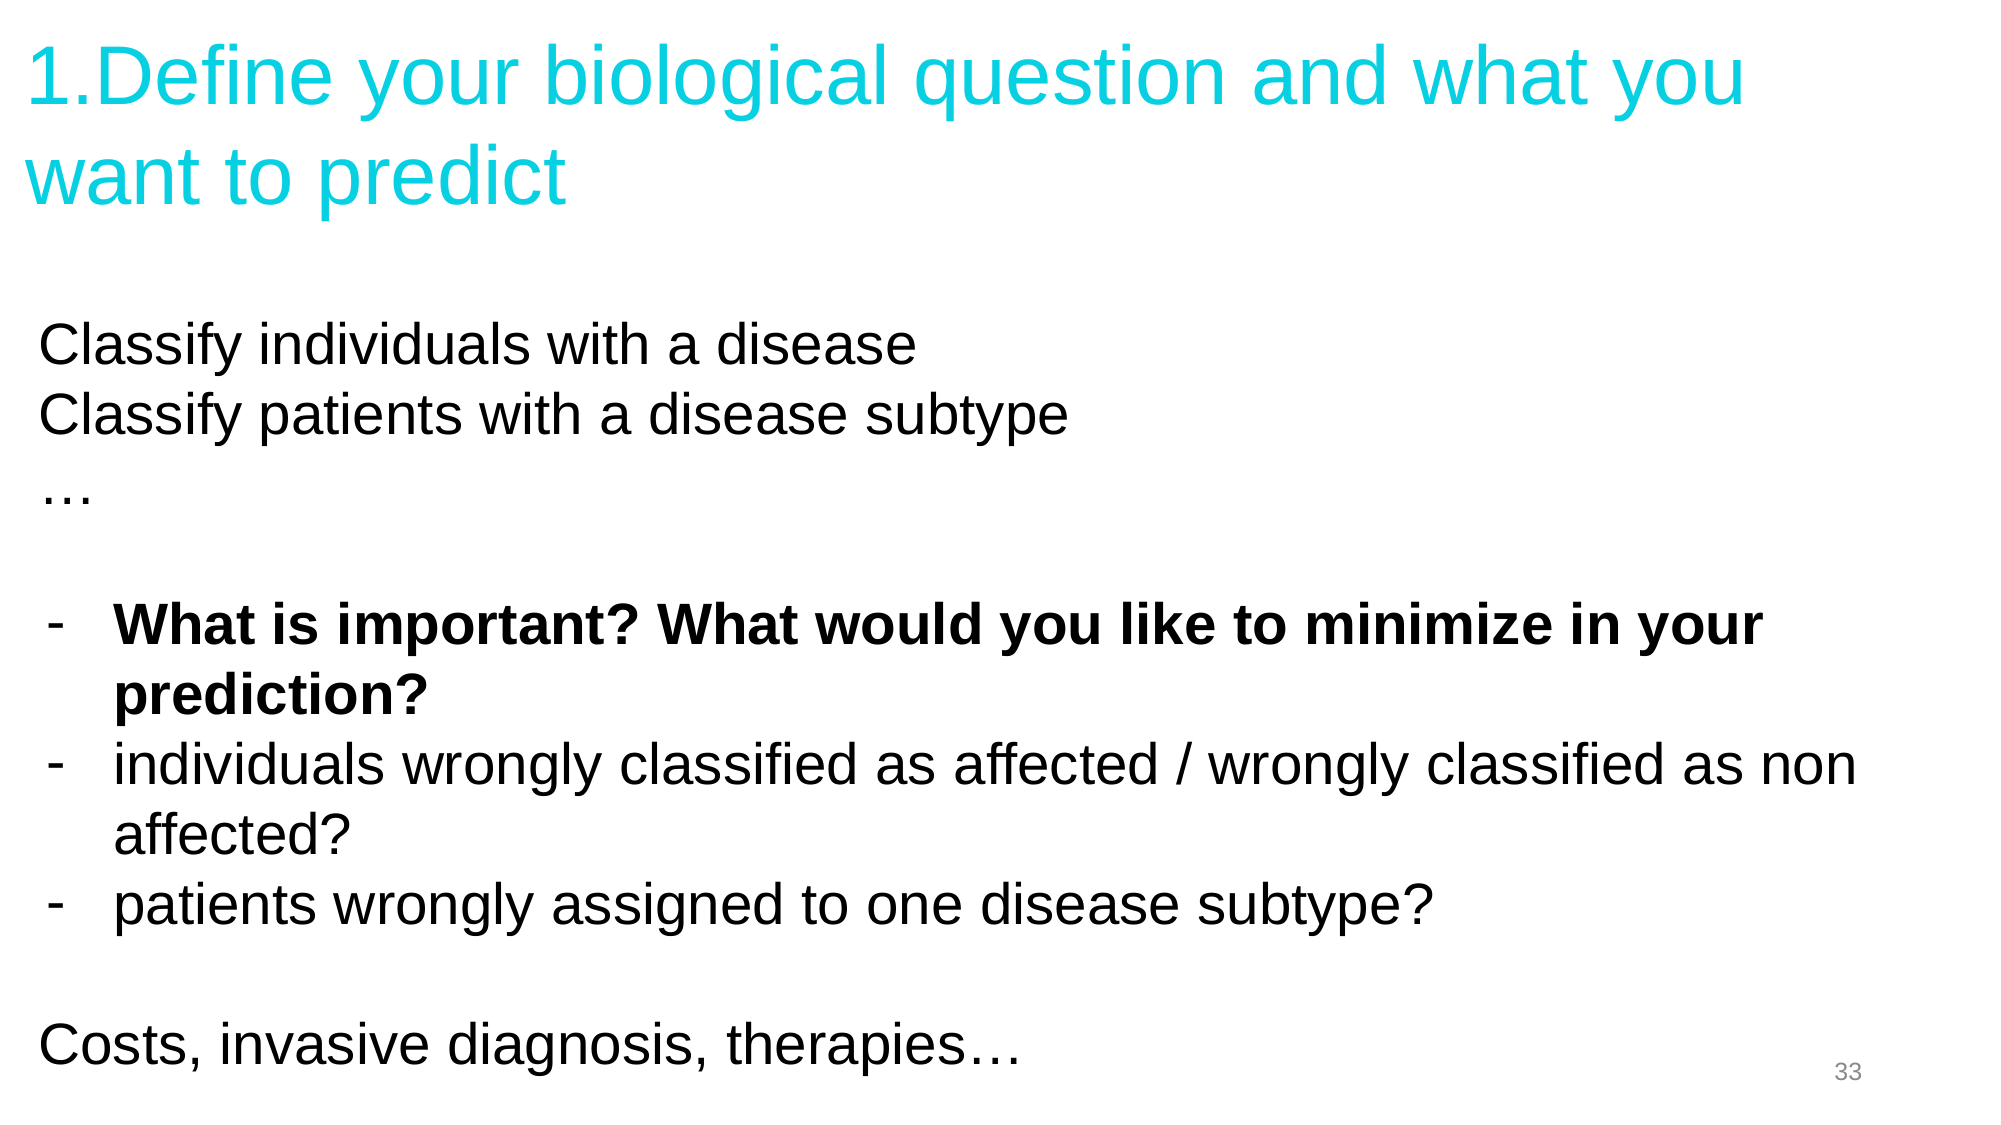

# 1.Define your biological question and what you want to predict
Classify individuals with a disease
Classify patients with a disease subtype
…

What is important? What would you like to minimize in your prediction?
individuals wrongly classified as affected / wrongly classified as non affected?
patients wrongly assigned to one disease subtype?

Costs, invasive diagnosis, therapies…
33